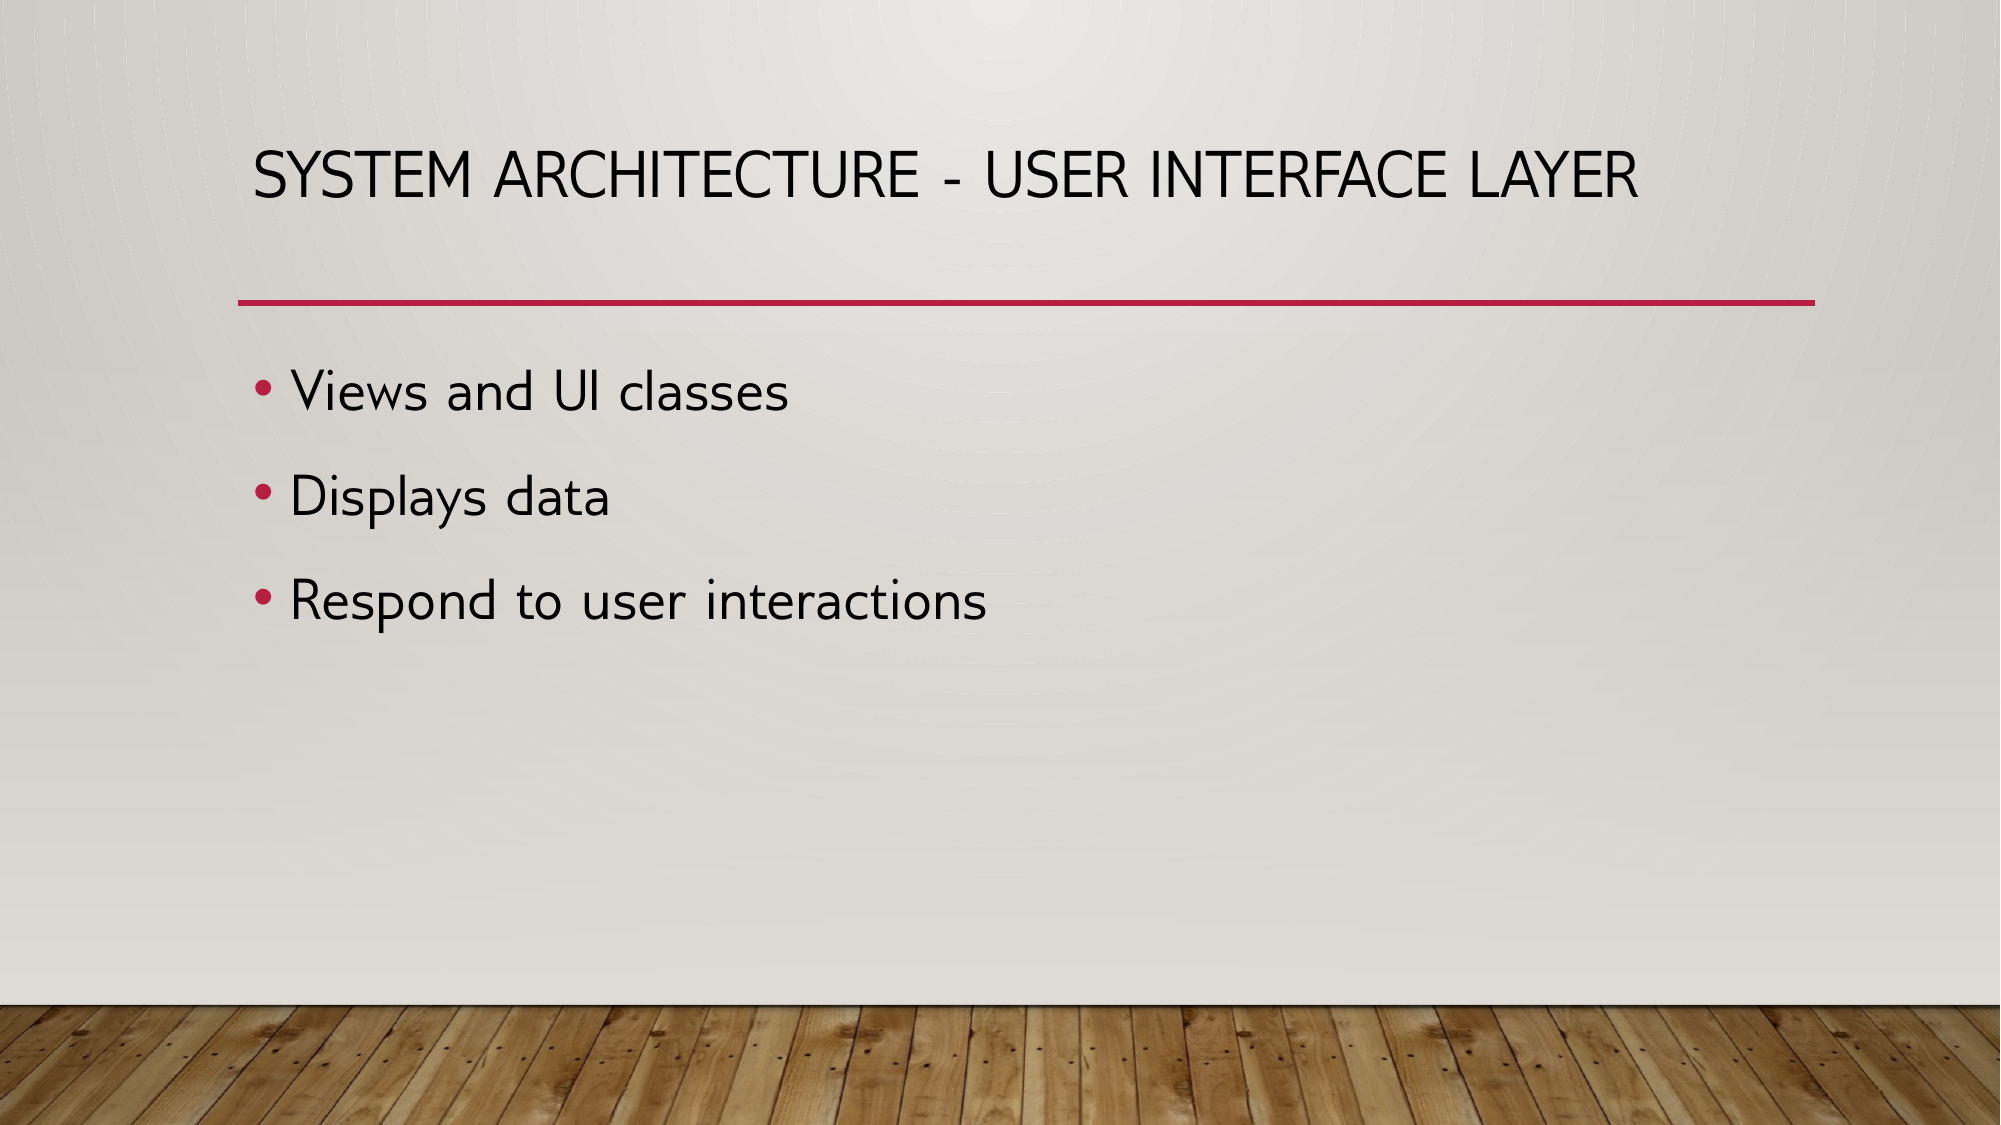

# System Architecture - User Interface Layer
Views and UI classes
Displays data
Respond to user interactions